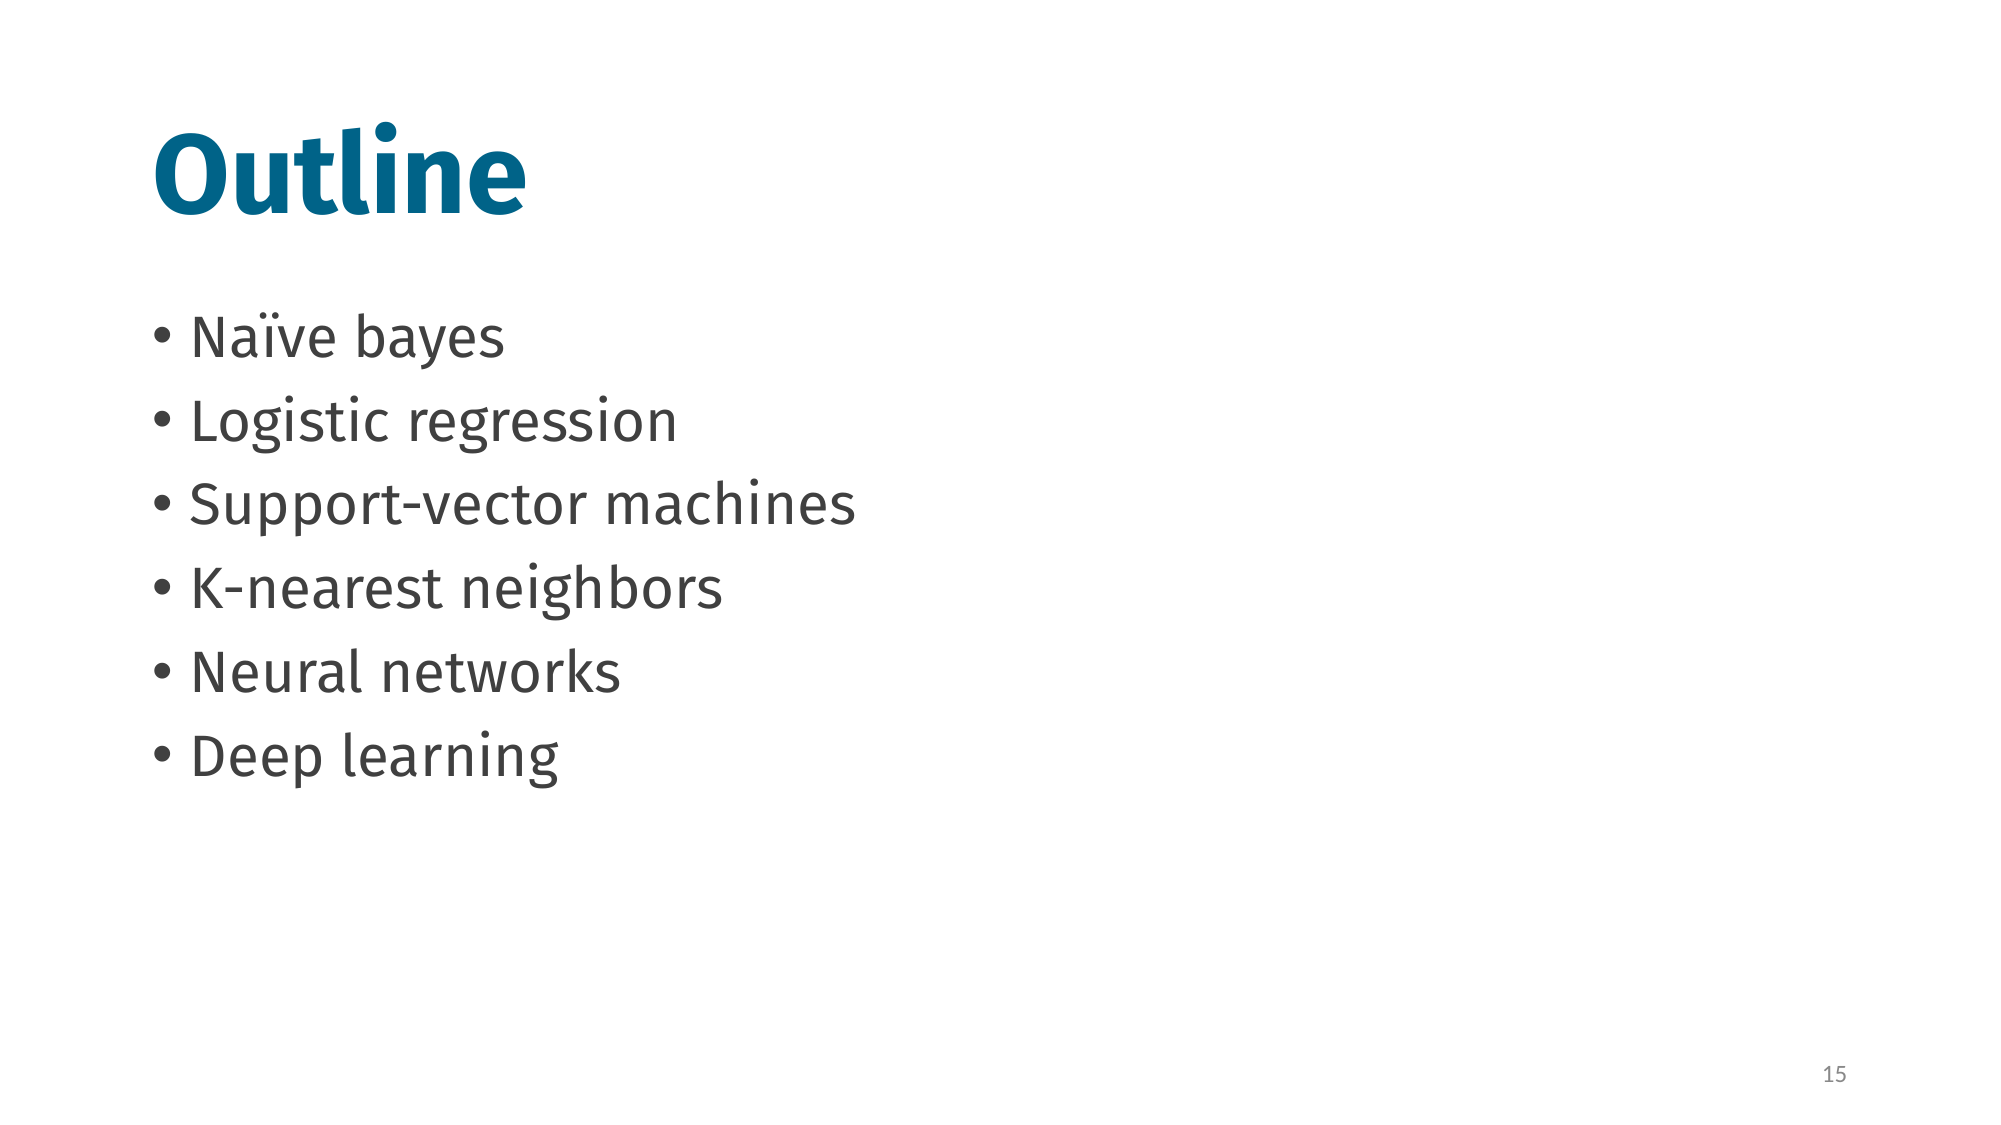

# Outline
Naïve bayes
Logistic regression
Support-vector machines
K-nearest neighbors
Neural networks
Deep learning
15